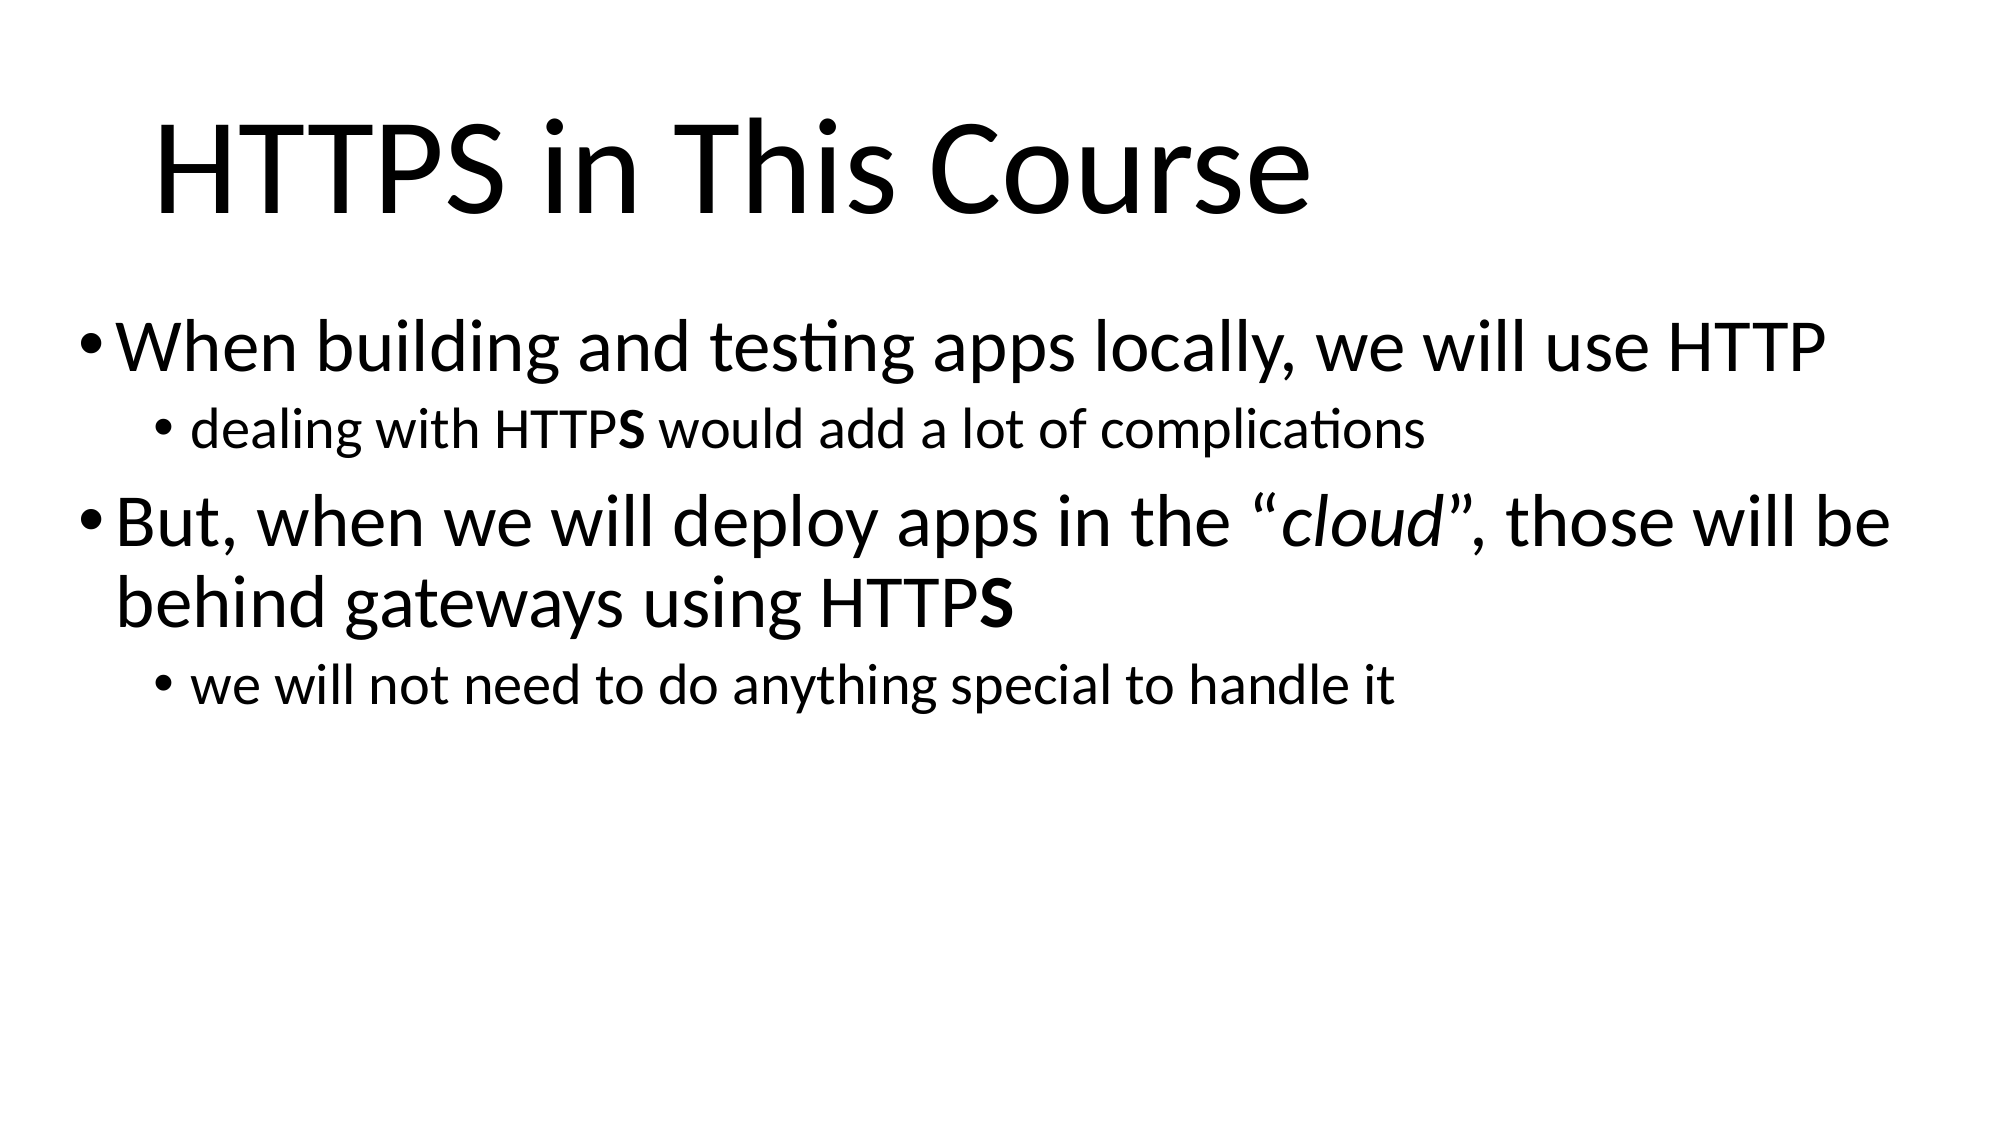

# HTTPS in This Course
When building and testing apps locally, we will use HTTP
dealing with HTTPS would add a lot of complications
But, when we will deploy apps in the “cloud”, those will be behind gateways using HTTPS
we will not need to do anything special to handle it